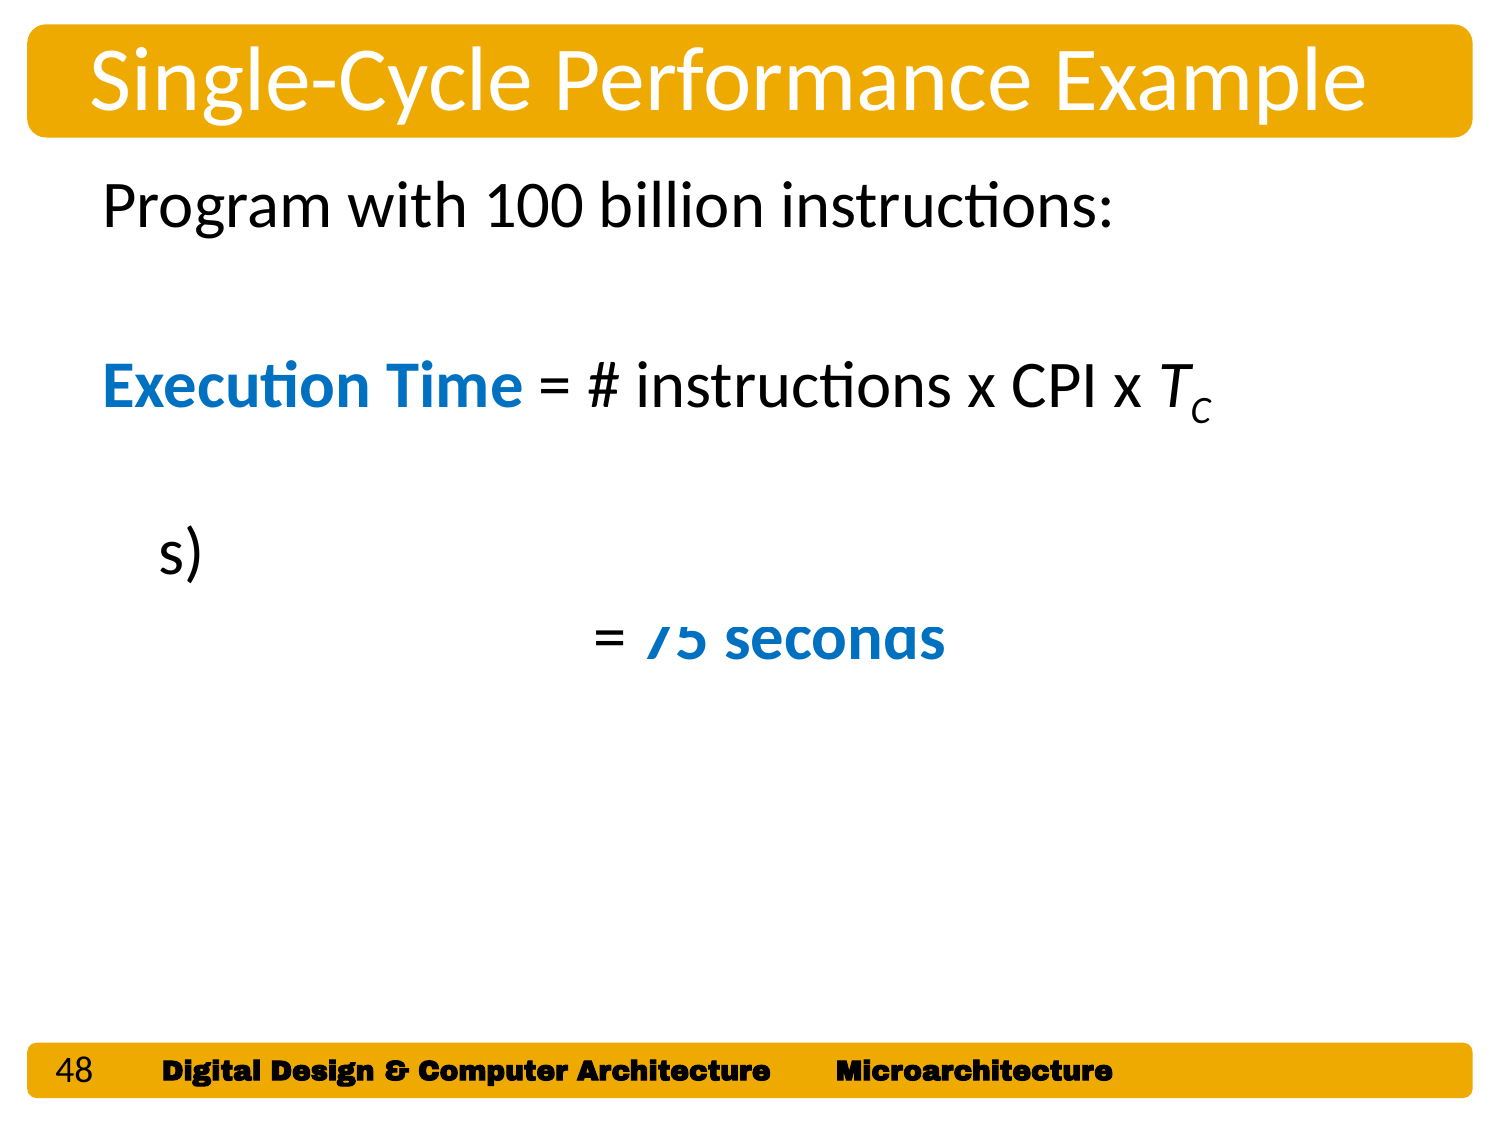

Single-Cycle Performance Example
Program with 100 billion instructions:

Execution Time = # instructions x CPI x TC
		                   = (100 × 109)(1)(750  × 10-12 s)
		                   = 75 seconds

48